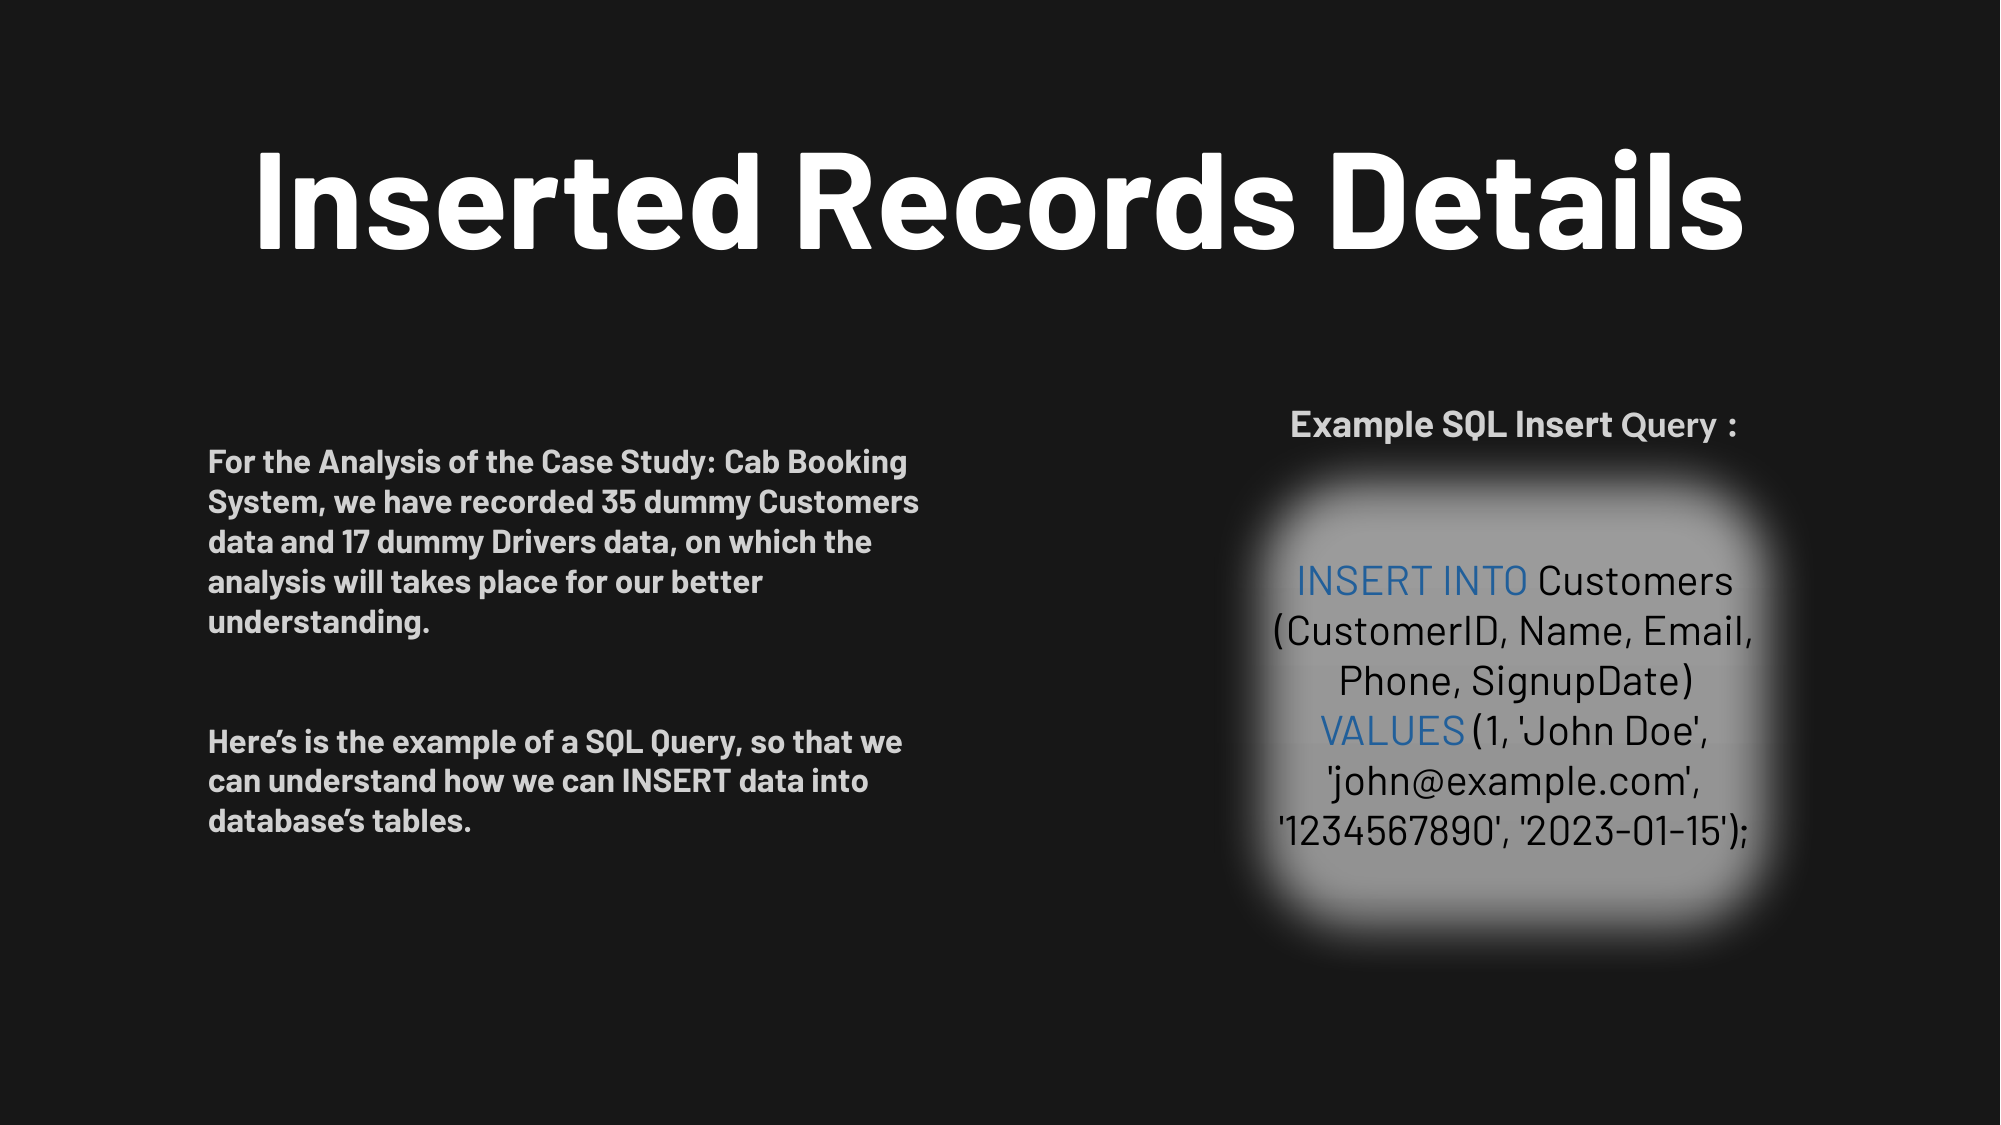

Drivers
DriverID
FirstName
LastName
Email
Phone
LicenseNumber
VehicleType
Rating

Feedback
FeedbackID
BookingID
CustomerID
DriverID
Rating
Comments
FeedbackDate
Visual Representation of Relation between the Tables
CustomerID
CustomerID
DriverID
DriverID
Inserted Records Details
Customers
customerID
FirstName
LastName
Email
Phone
RegistrationDate

Example SQL Insert Query :
For the Analysis of the Case Study: Cab Booking System, we have recorded 35 dummy Customers data and 17 dummy Drivers data, on which the analysis will takes place for our better understanding.

Here’s is the example of a SQL Query, so that we can understand how we can INSERT data into database’s tables.
INSERT INTO Customers (CustomerID, Name, Email, Phone, SignupDate)
VALUES (1, 'John Doe', 'john@example.com', '1234567890', '2023-01-15');

Bookings
BookingID
CustomerID
CabID
BookingDate
PickupLocation
DropoffLocation
Fare

TripDetails
TripID
BookingID
StartTime
EndTime
Distance
TripFare
Cabs
CabID
DriverID
LicensePlate
VehicleType
CabID
BookingID
BookingID